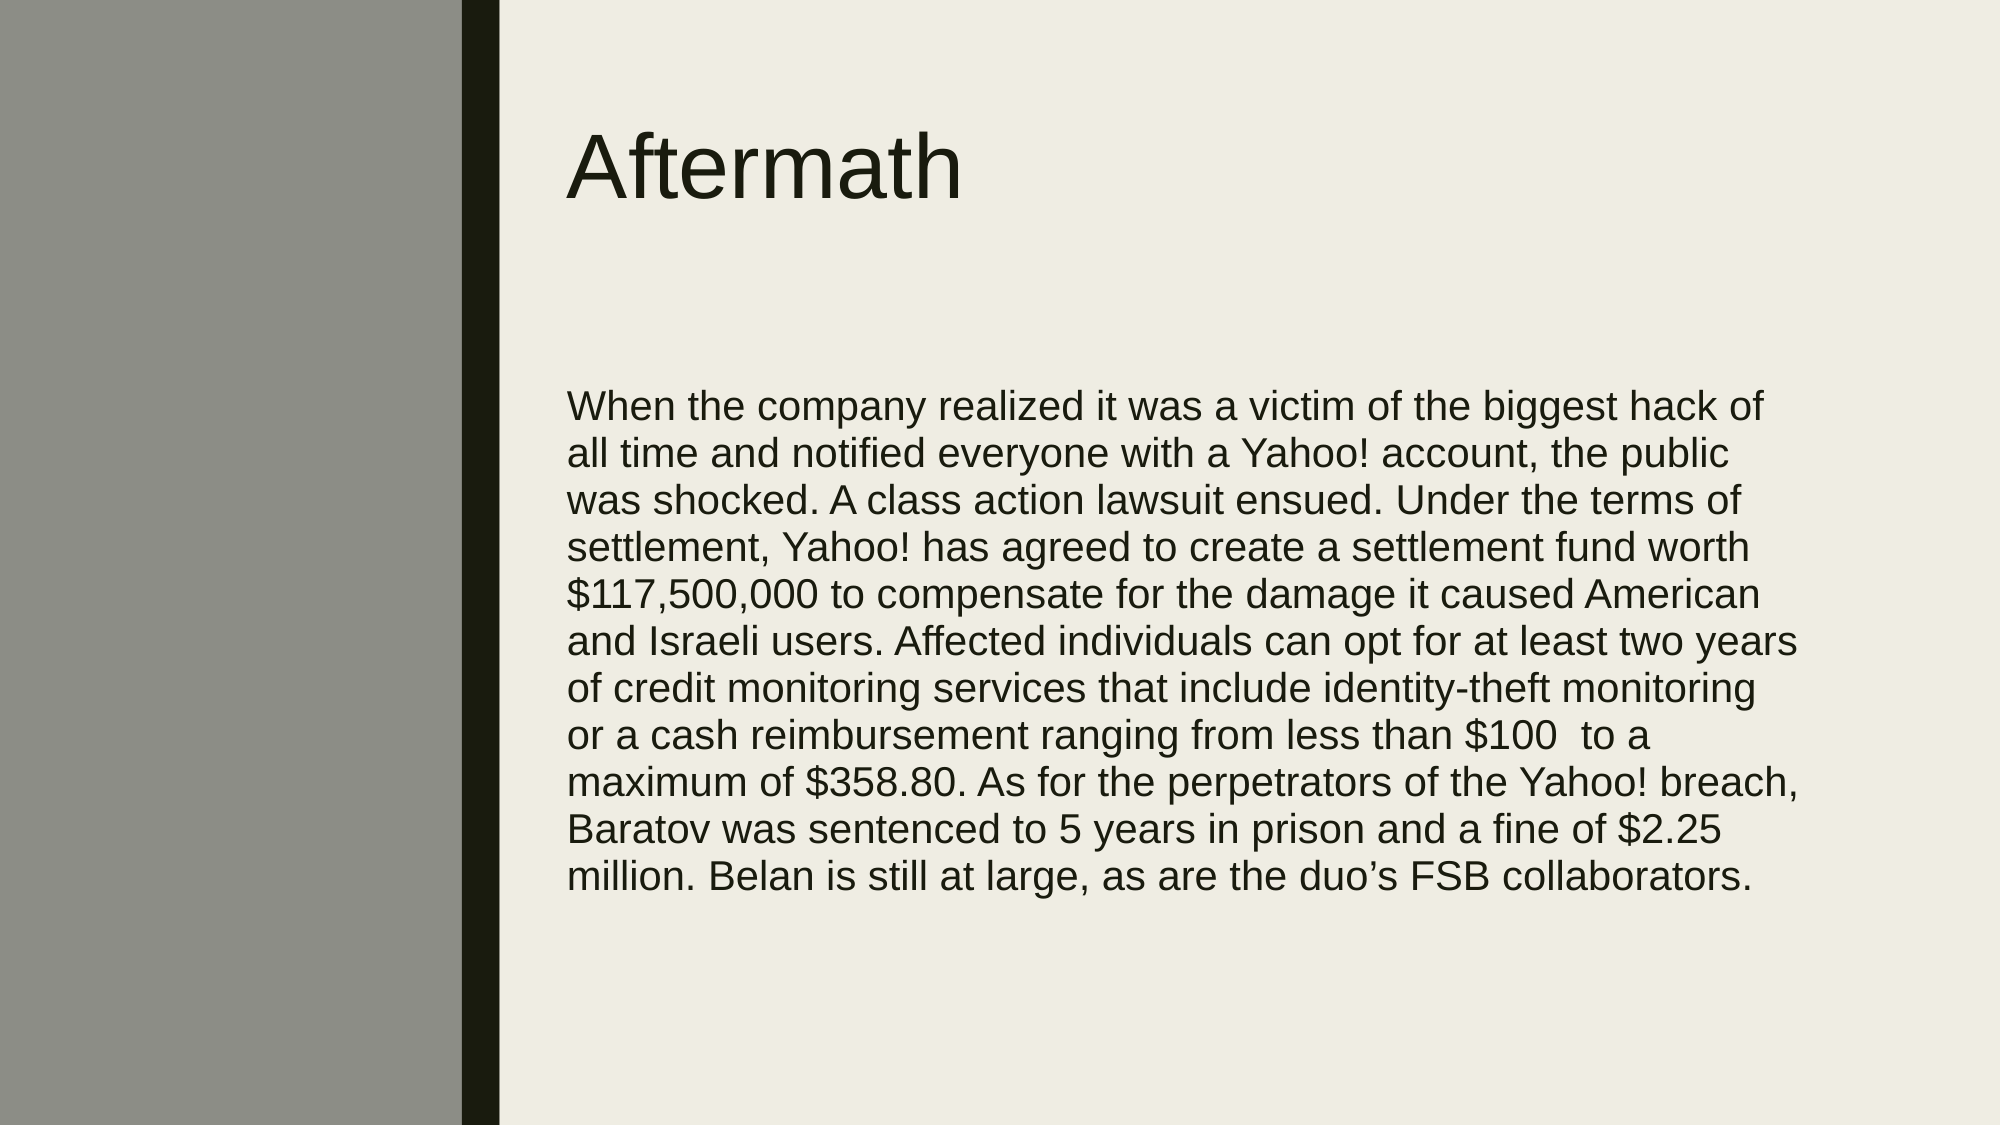

# Aftermath
When the company realized it was a victim of the biggest hack of all time and notified everyone with a Yahoo! account, the public was shocked. A class action lawsuit ensued. Under the terms of settlement, Yahoo! has agreed to create a settlement fund worth $117,500,000 to compensate for the damage it caused American and Israeli users. Affected individuals can opt for at least two years of credit monitoring services that include identity-theft monitoring or a cash reimbursement ranging from less than $100  to a maximum of $358.80. As for the perpetrators of the Yahoo! breach, Baratov was sentenced to 5 years in prison and a fine of $2.25 million. Belan is still at large, as are the duo’s FSB collaborators.